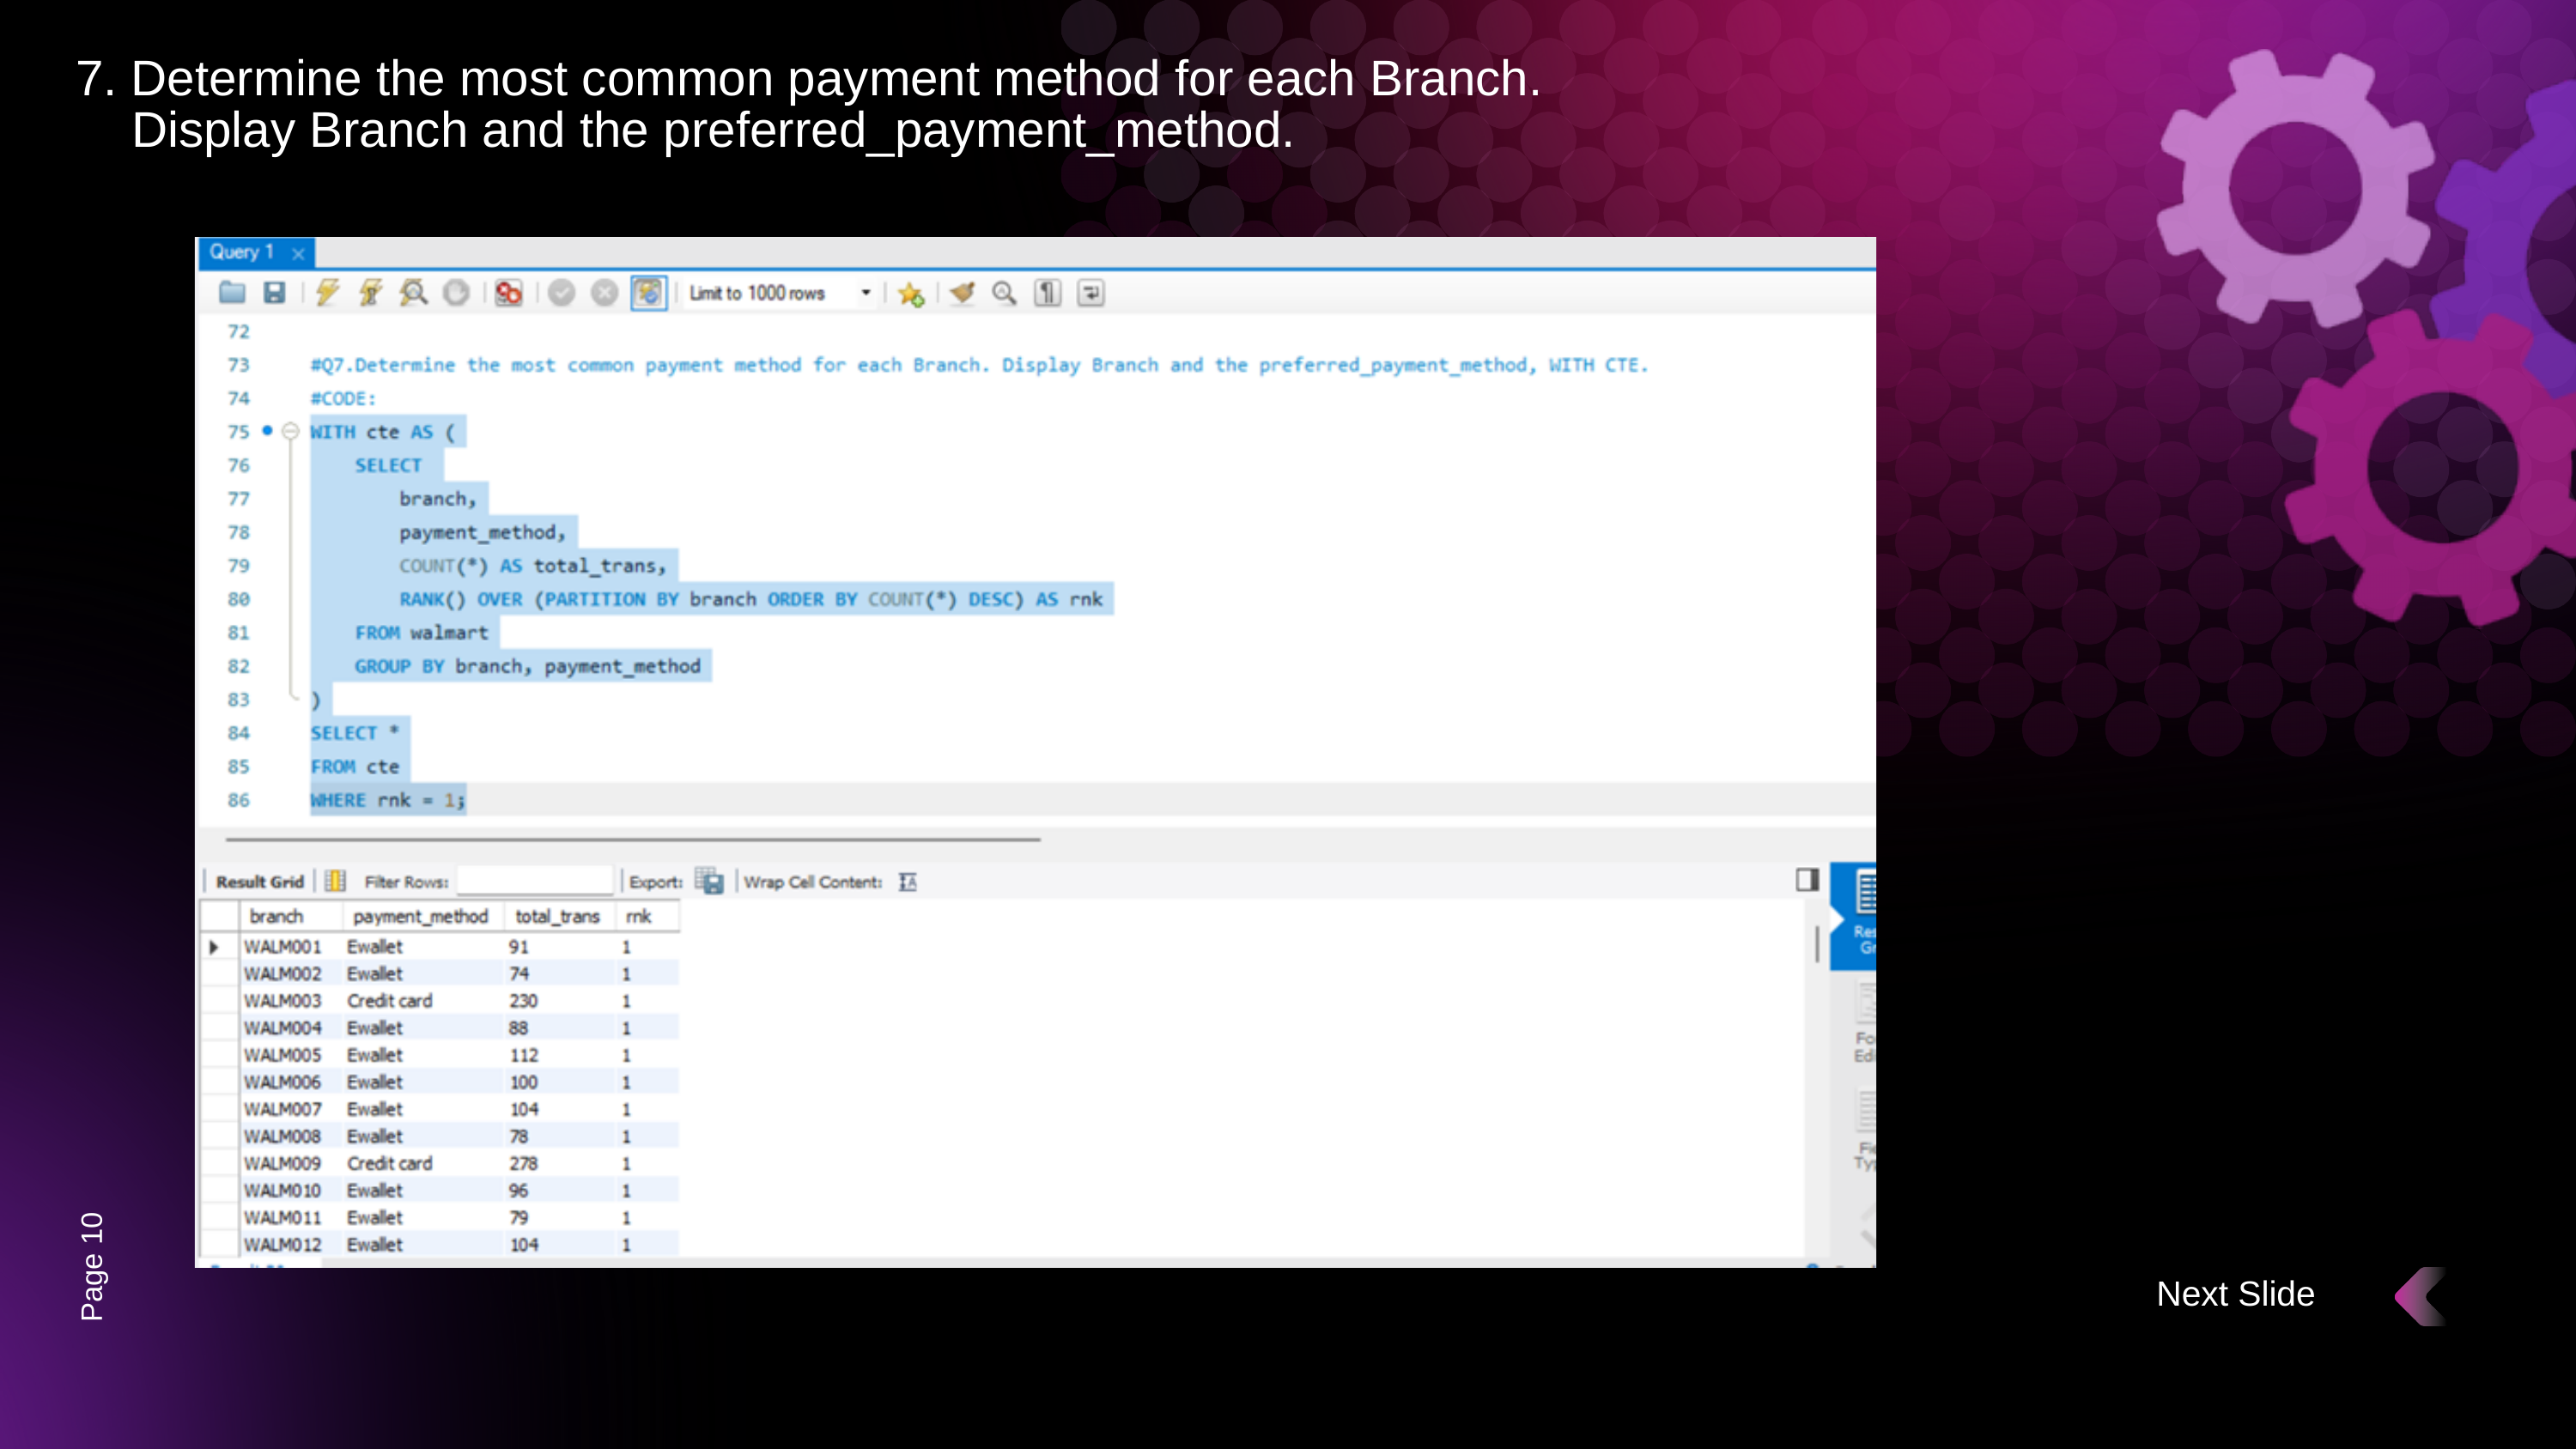

7. Determine the most common payment method for each Branch.
    Display Branch and the preferred_payment_method.

Page 10

Next Slide